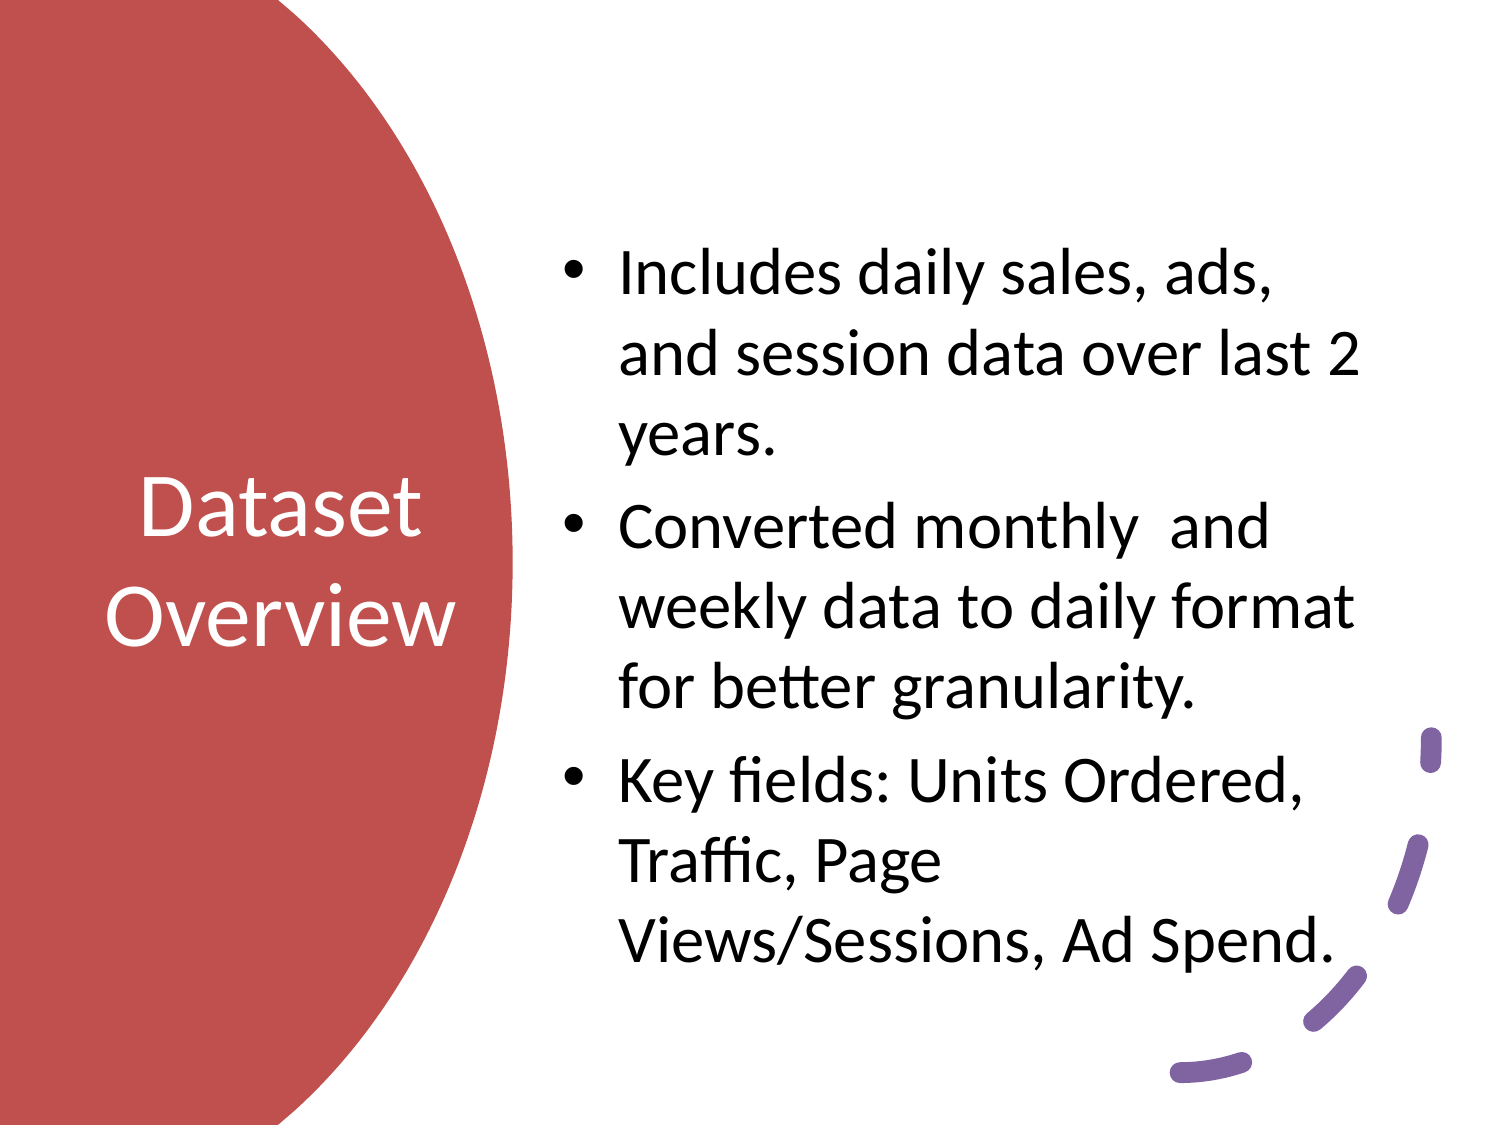

Includes daily sales, ads, and session data over last 2 years.
Converted monthly  and weekly data to daily format for better granularity.
Key fields: Units Ordered, Traffic, Page Views/Sessions, Ad Spend.
# Dataset Overview